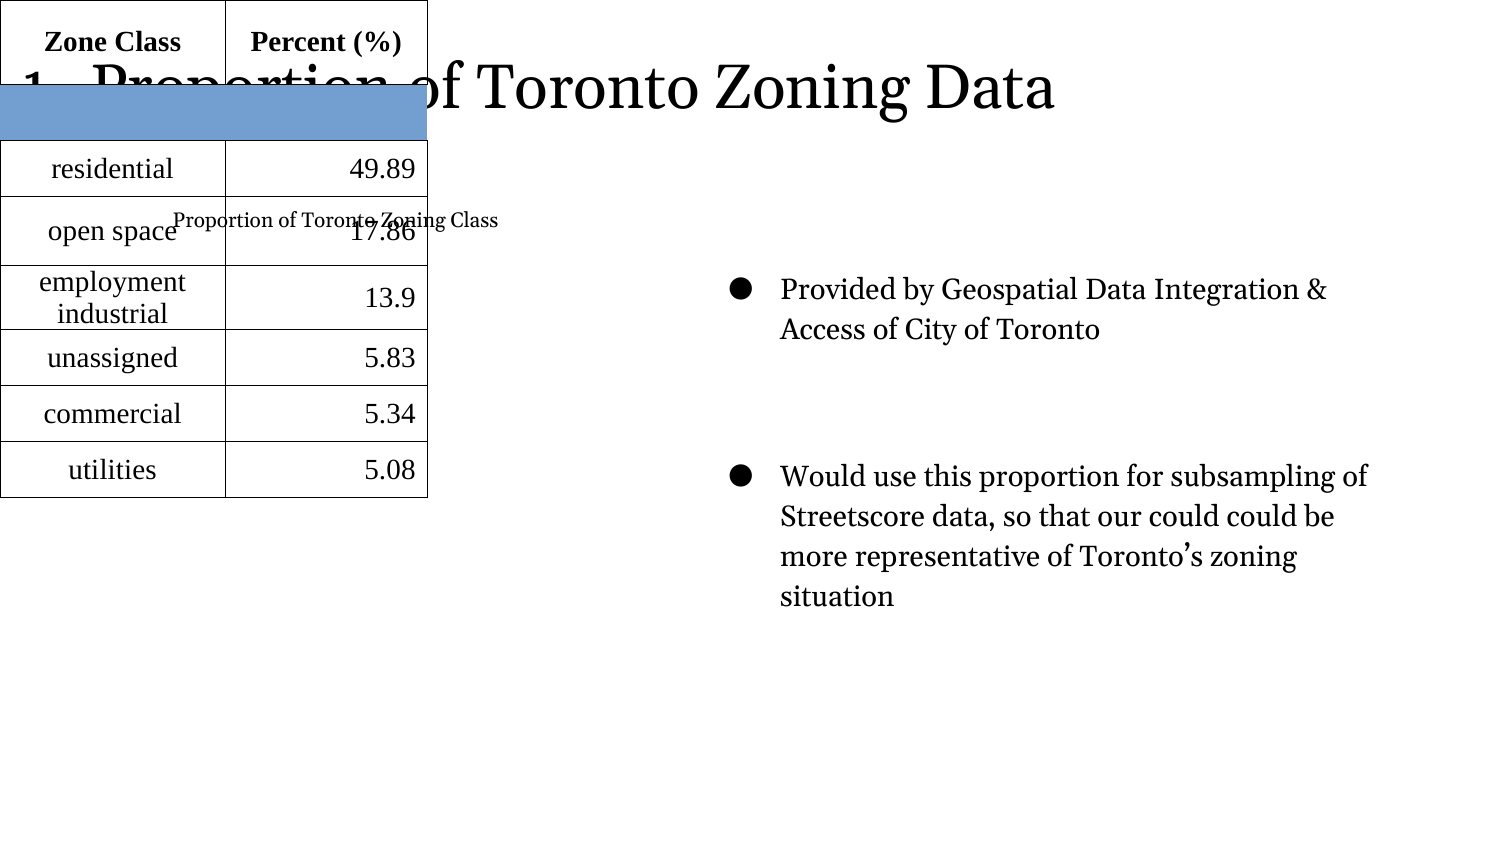

# Proportion of Toronto Zoning Data
 Proportion of Toronto Zoning Class
| Zone Class | Percent (%) |
| --- | --- |
|  |  |
| residential | 49.89 |
| open space | 17.86 |
| employment industrial | 13.9 |
| unassigned | 5.83 |
| commercial | 5.34 |
| utilities | 5.08 |
| institutional | 2.1 |
Provided by Geospatial Data Integration & Access of City of Toronto

Would use this proportion for subsampling of Streetscore data, so that our could could be more representative of Toronto’s zoning situation